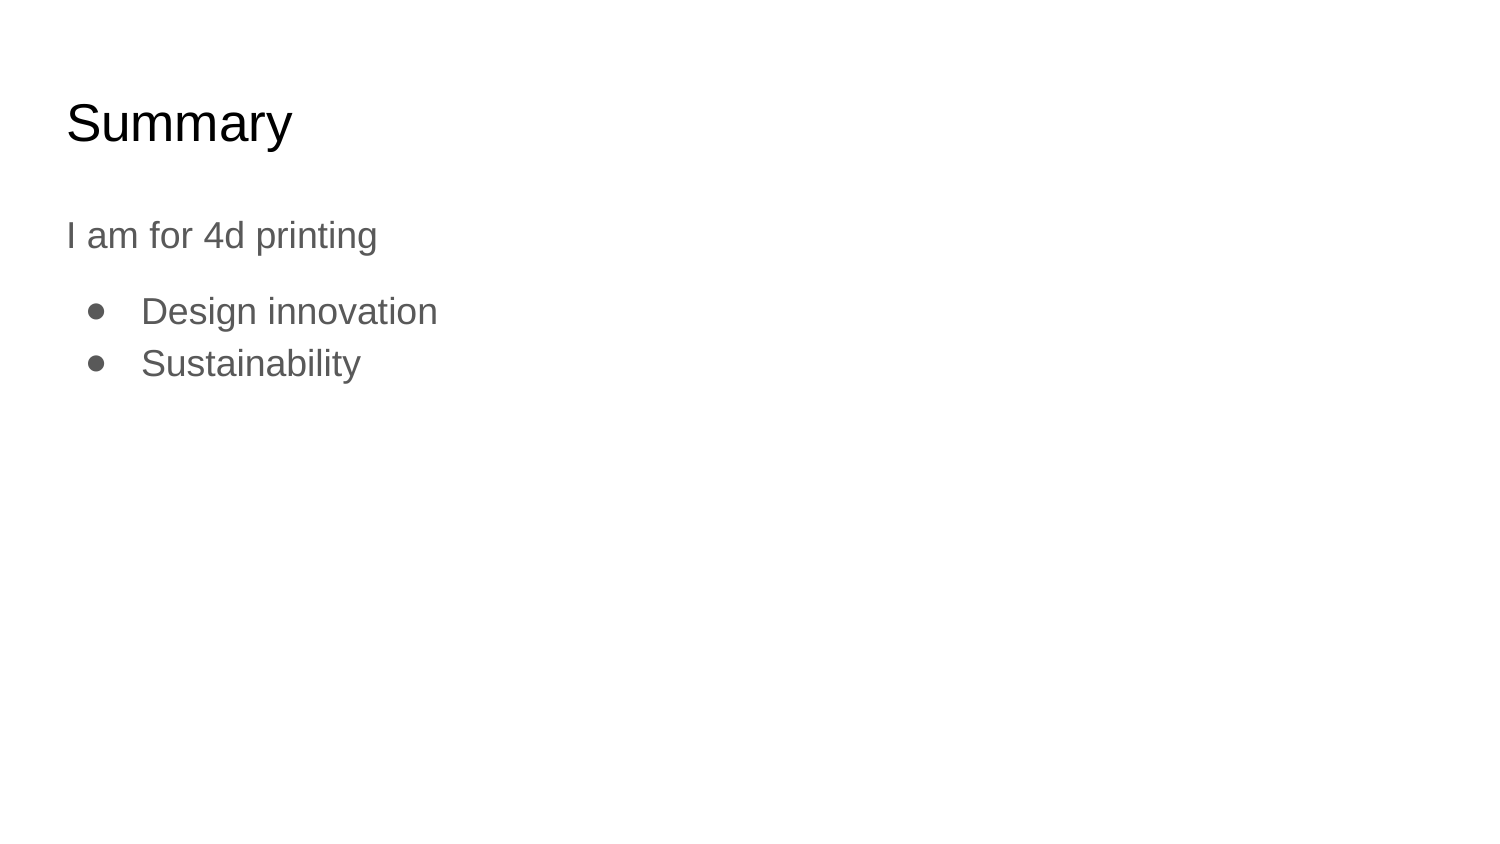

# Summary
I am for 4d printing
Design innovation
Sustainability